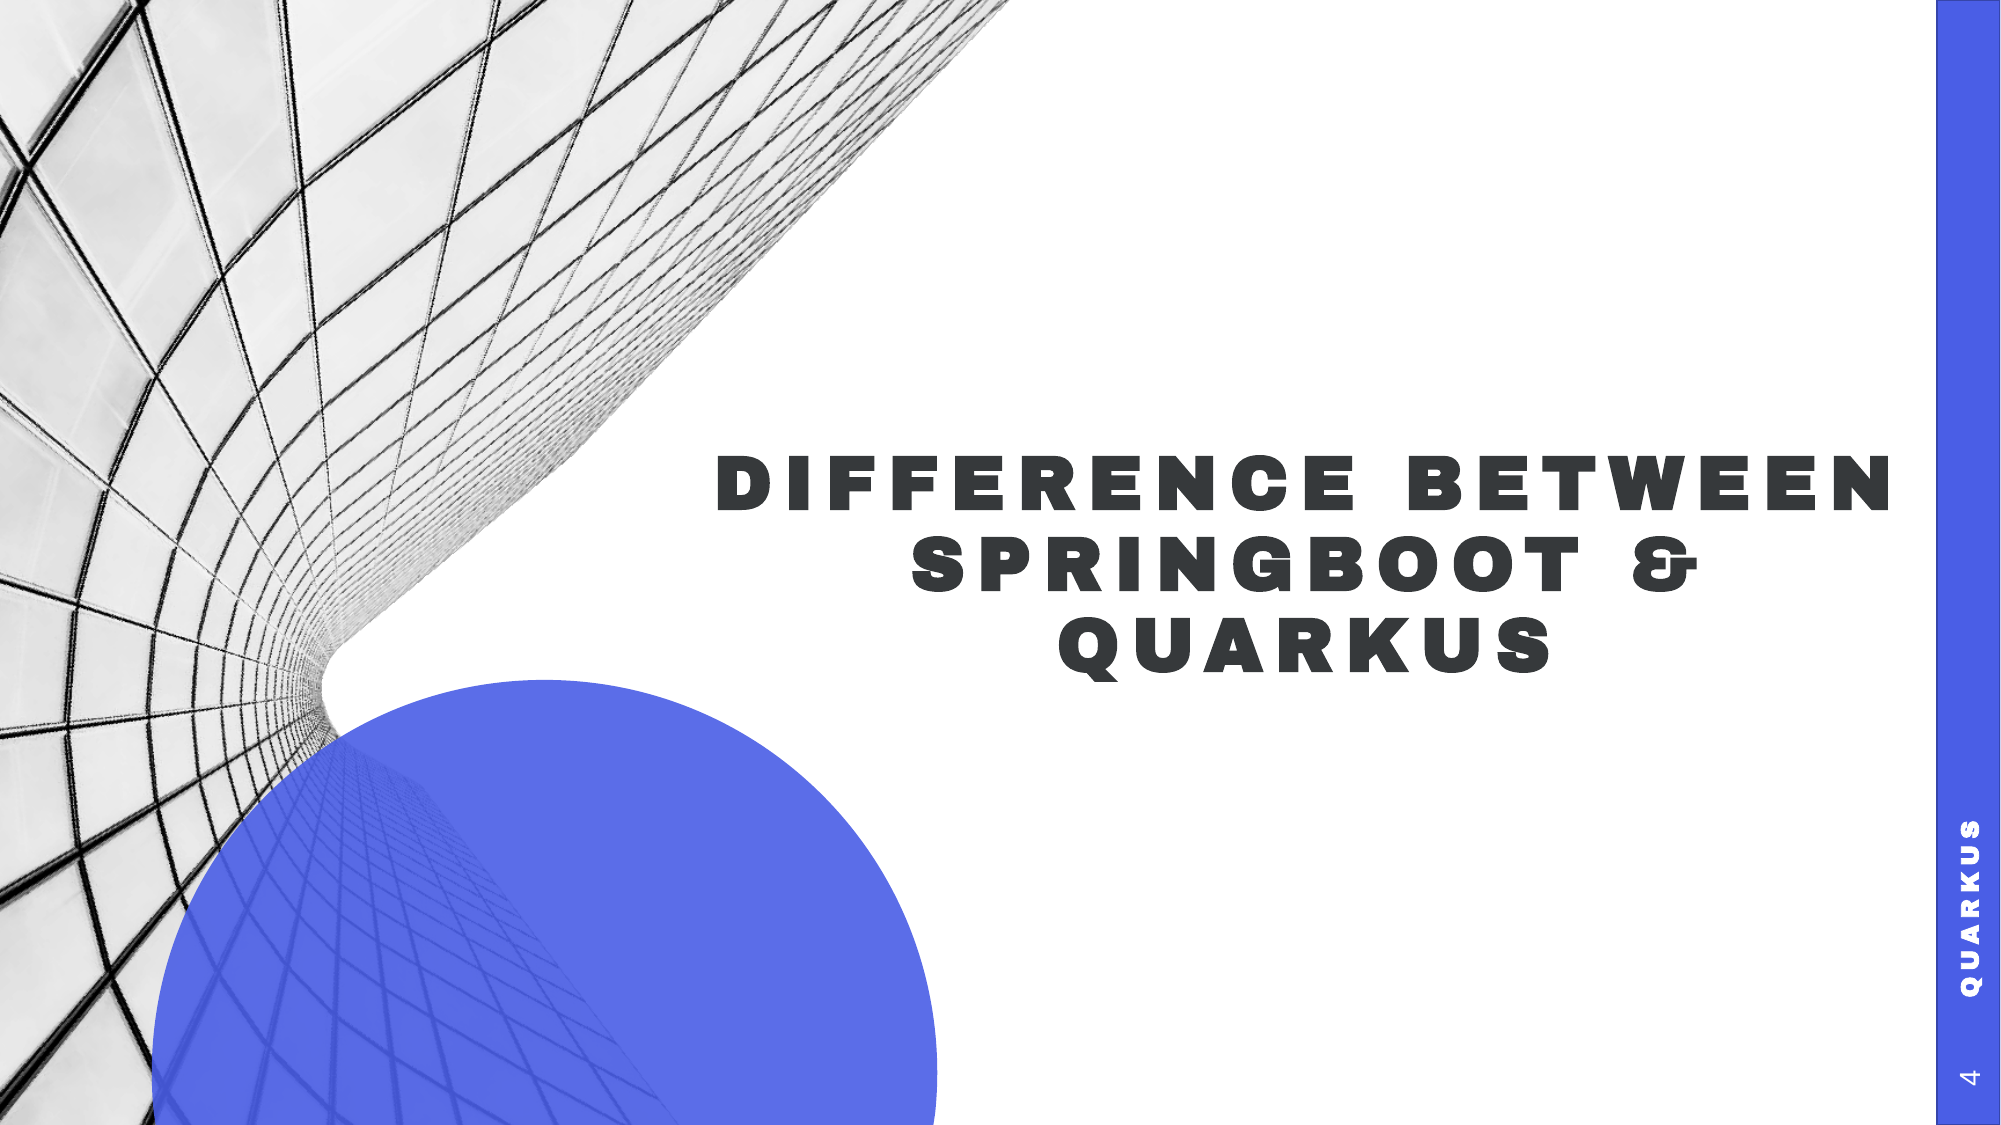

QUARKUS
# Difference Between SpringBoot & Quarkus
4